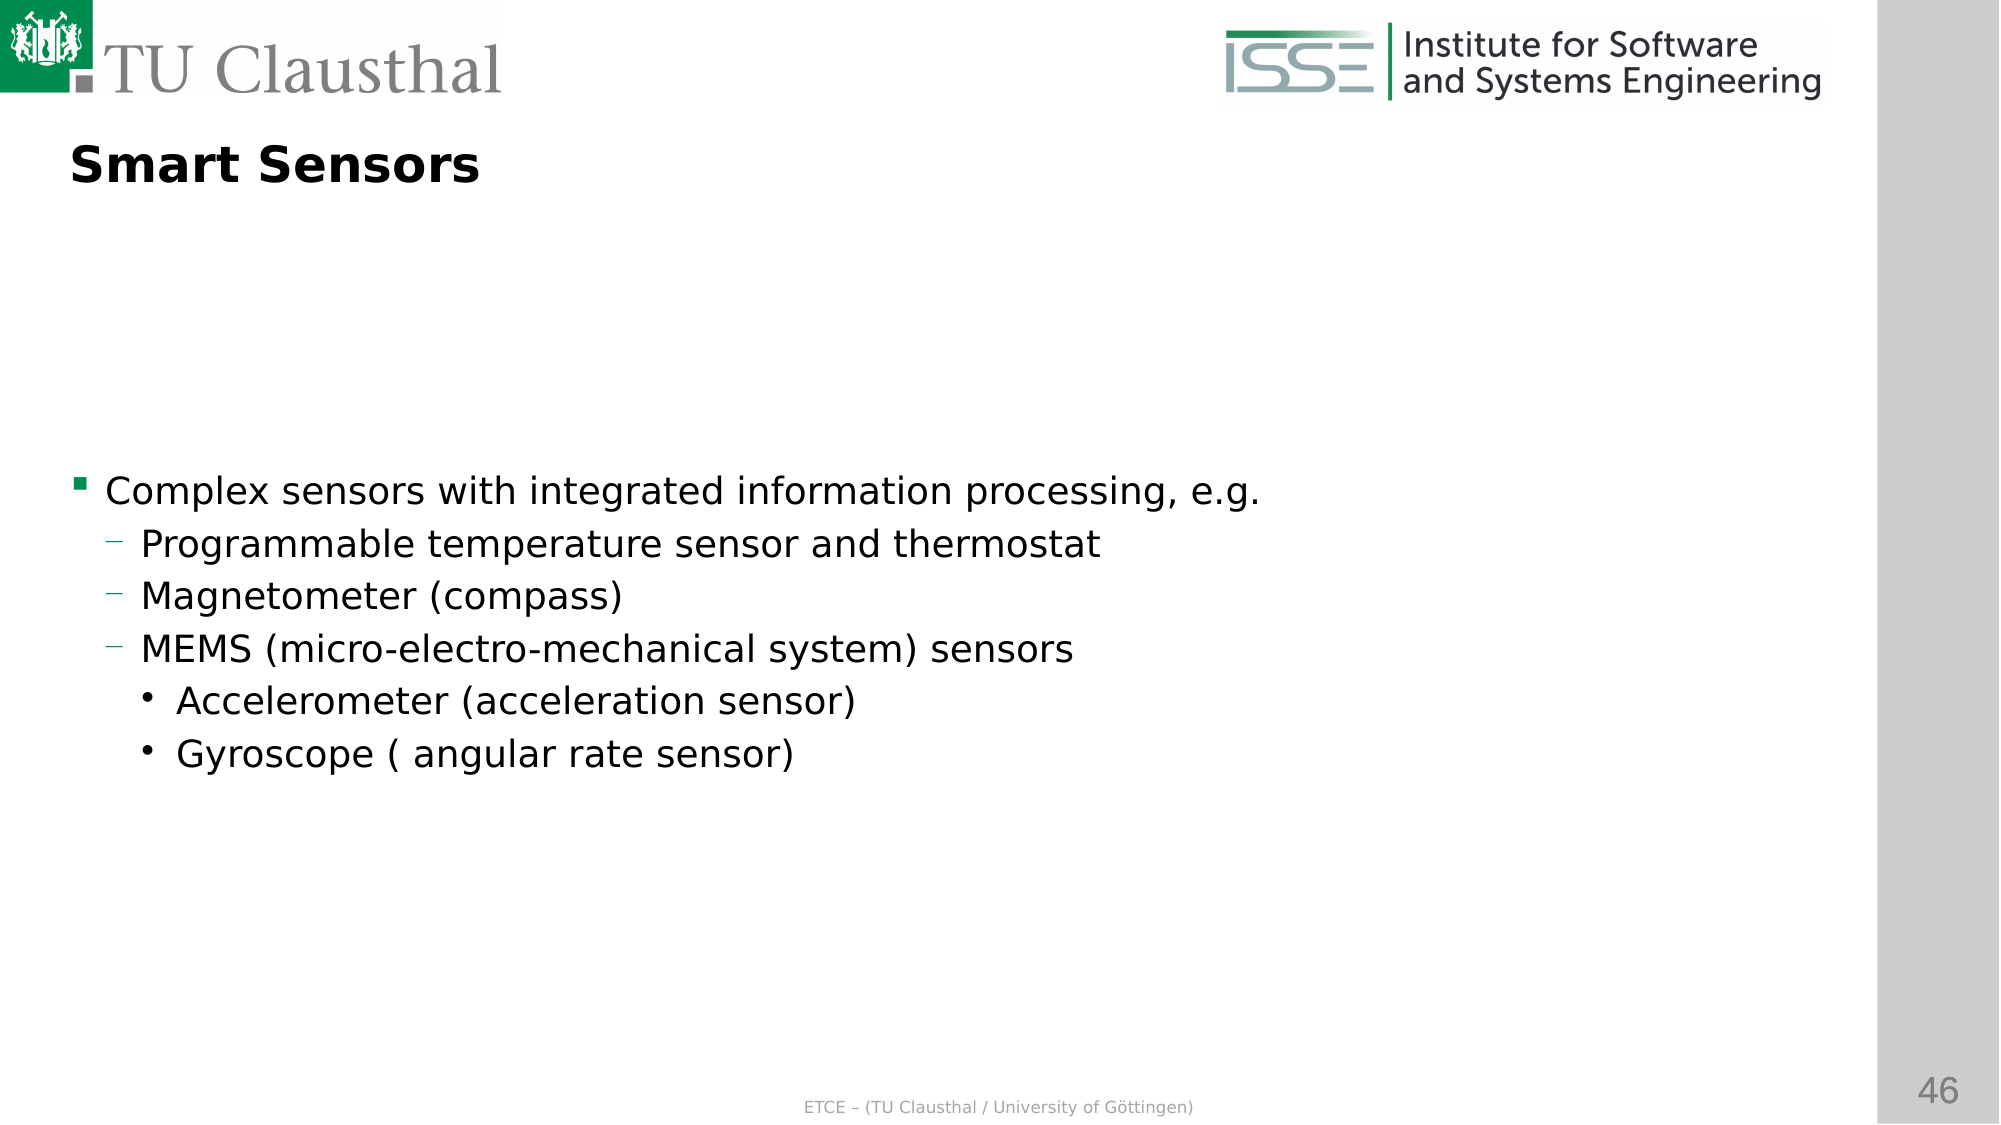

Smart Sensors
Complex sensors with integrated information processing, e.g.
Programmable temperature sensor and thermostat
Magnetometer (compass)
MEMS (micro-electro-mechanical system) sensors
Accelerometer (acceleration sensor)
Gyroscope ( angular rate sensor)